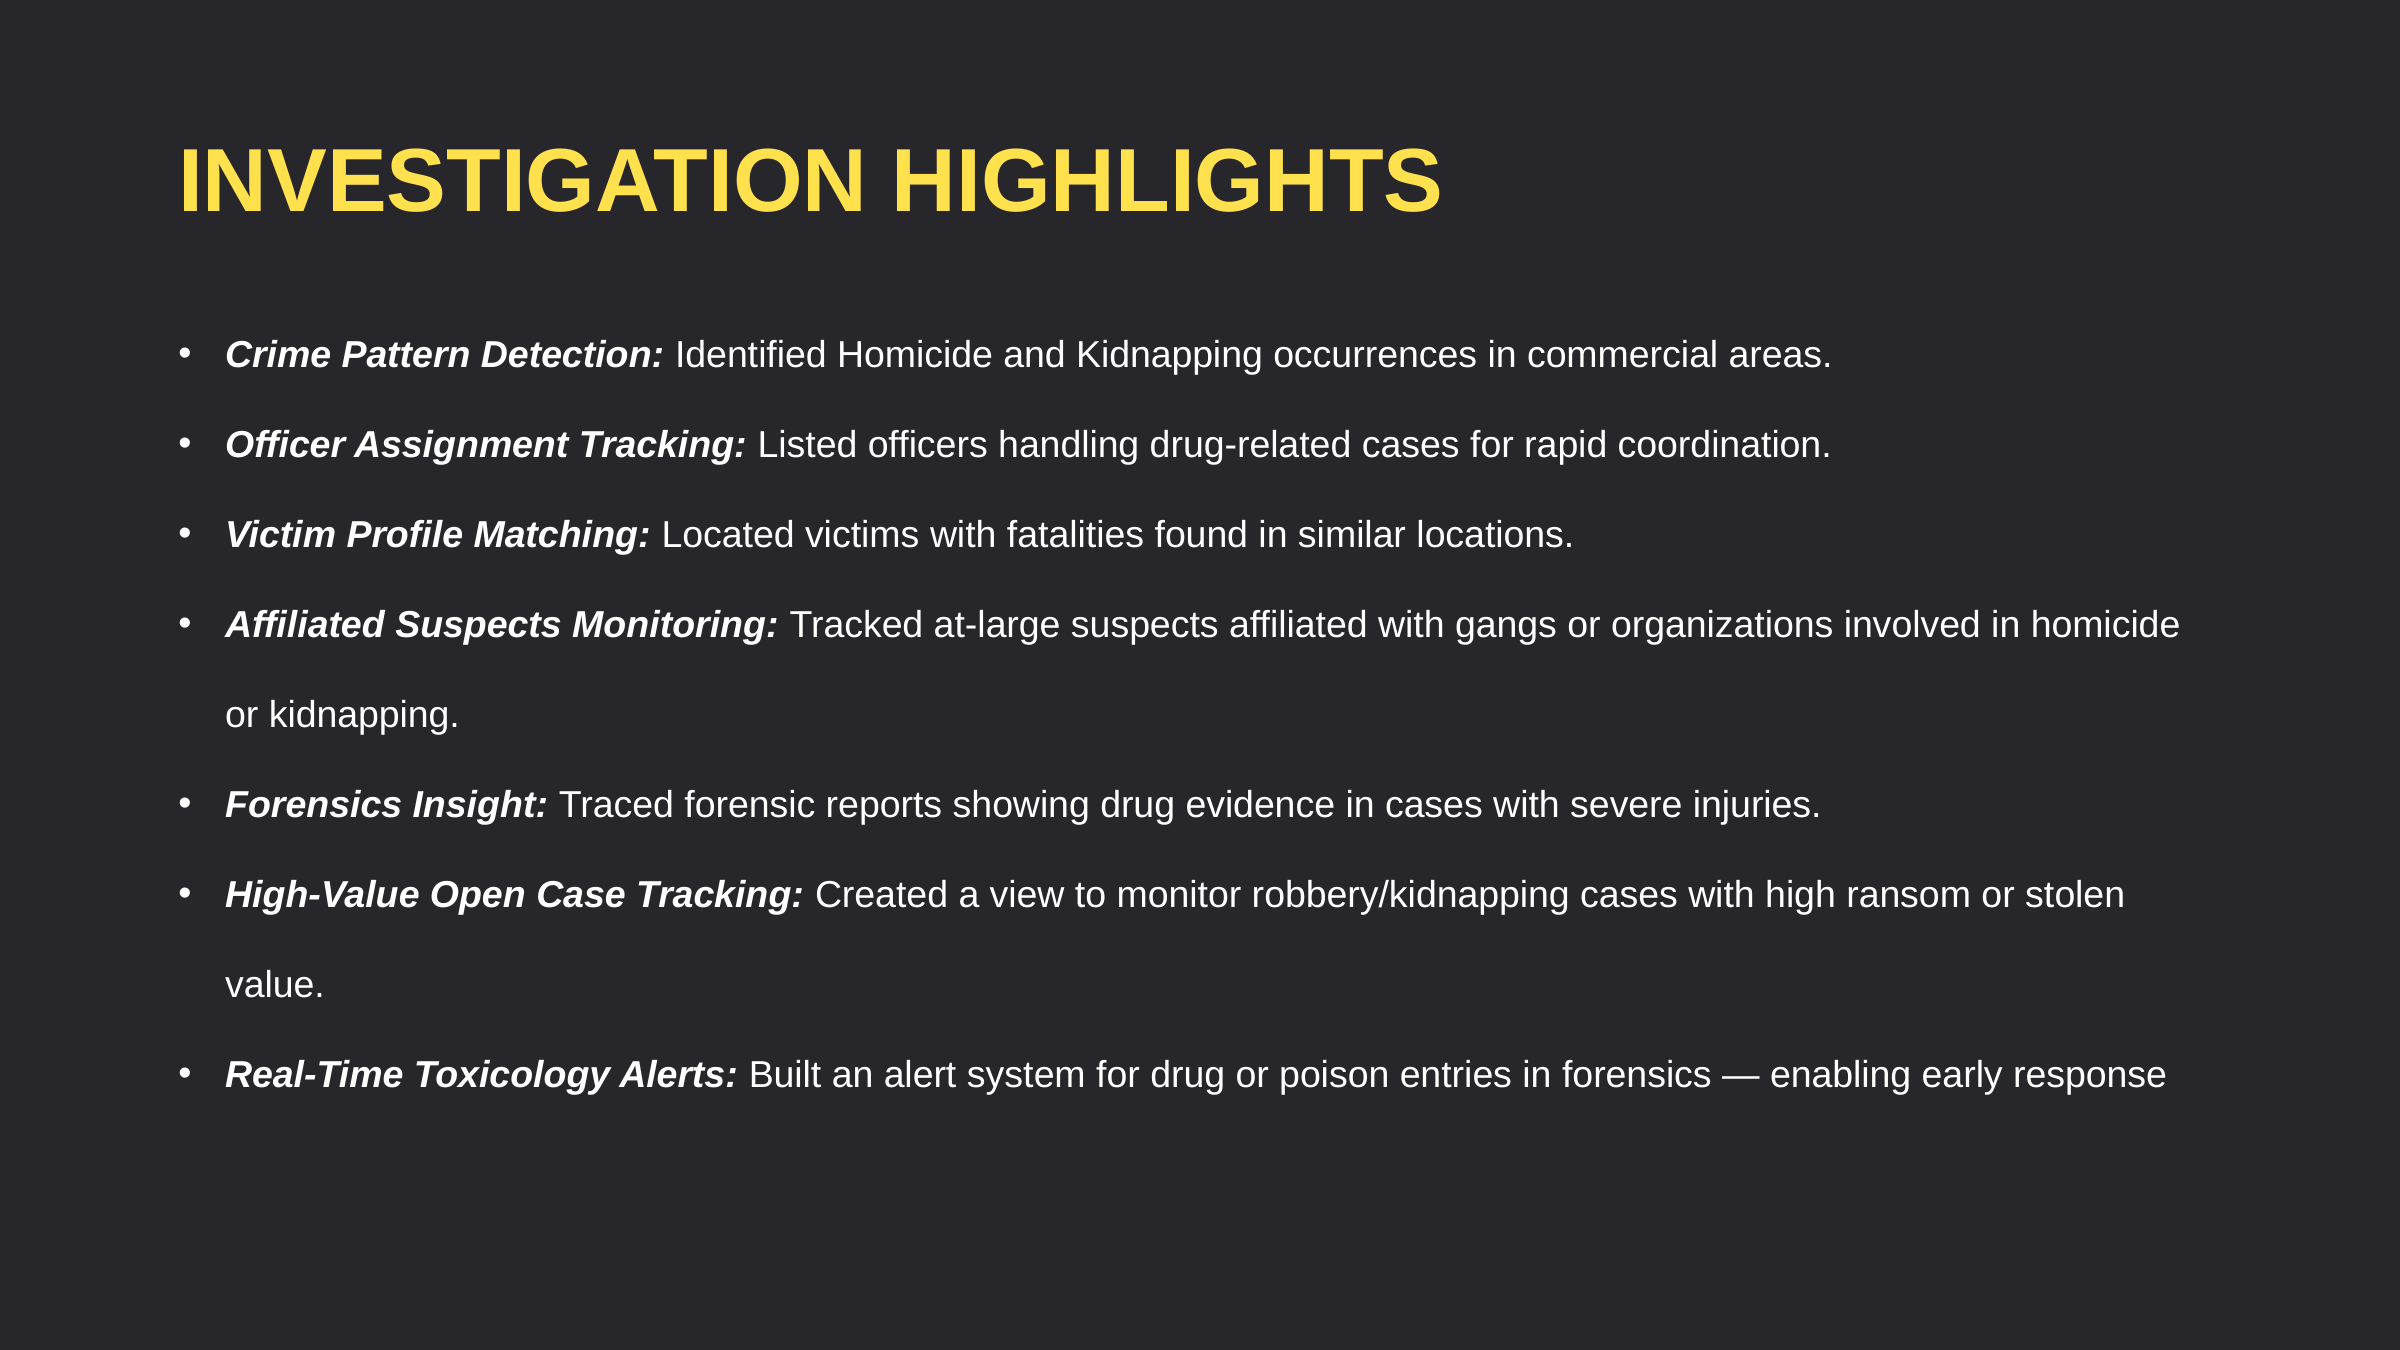

INVESTIGATION HIGHLIGHTS
Crime Pattern Detection: Identified Homicide and Kidnapping occurrences in commercial areas.
Officer Assignment Tracking: Listed officers handling drug-related cases for rapid coordination.
Victim Profile Matching: Located victims with fatalities found in similar locations.
Affiliated Suspects Monitoring: Tracked at-large suspects affiliated with gangs or organizations involved in homicide or kidnapping.
Forensics Insight: Traced forensic reports showing drug evidence in cases with severe injuries.
High-Value Open Case Tracking: Created a view to monitor robbery/kidnapping cases with high ransom or stolen value.
Real-Time Toxicology Alerts: Built an alert system for drug or poison entries in forensics — enabling early response